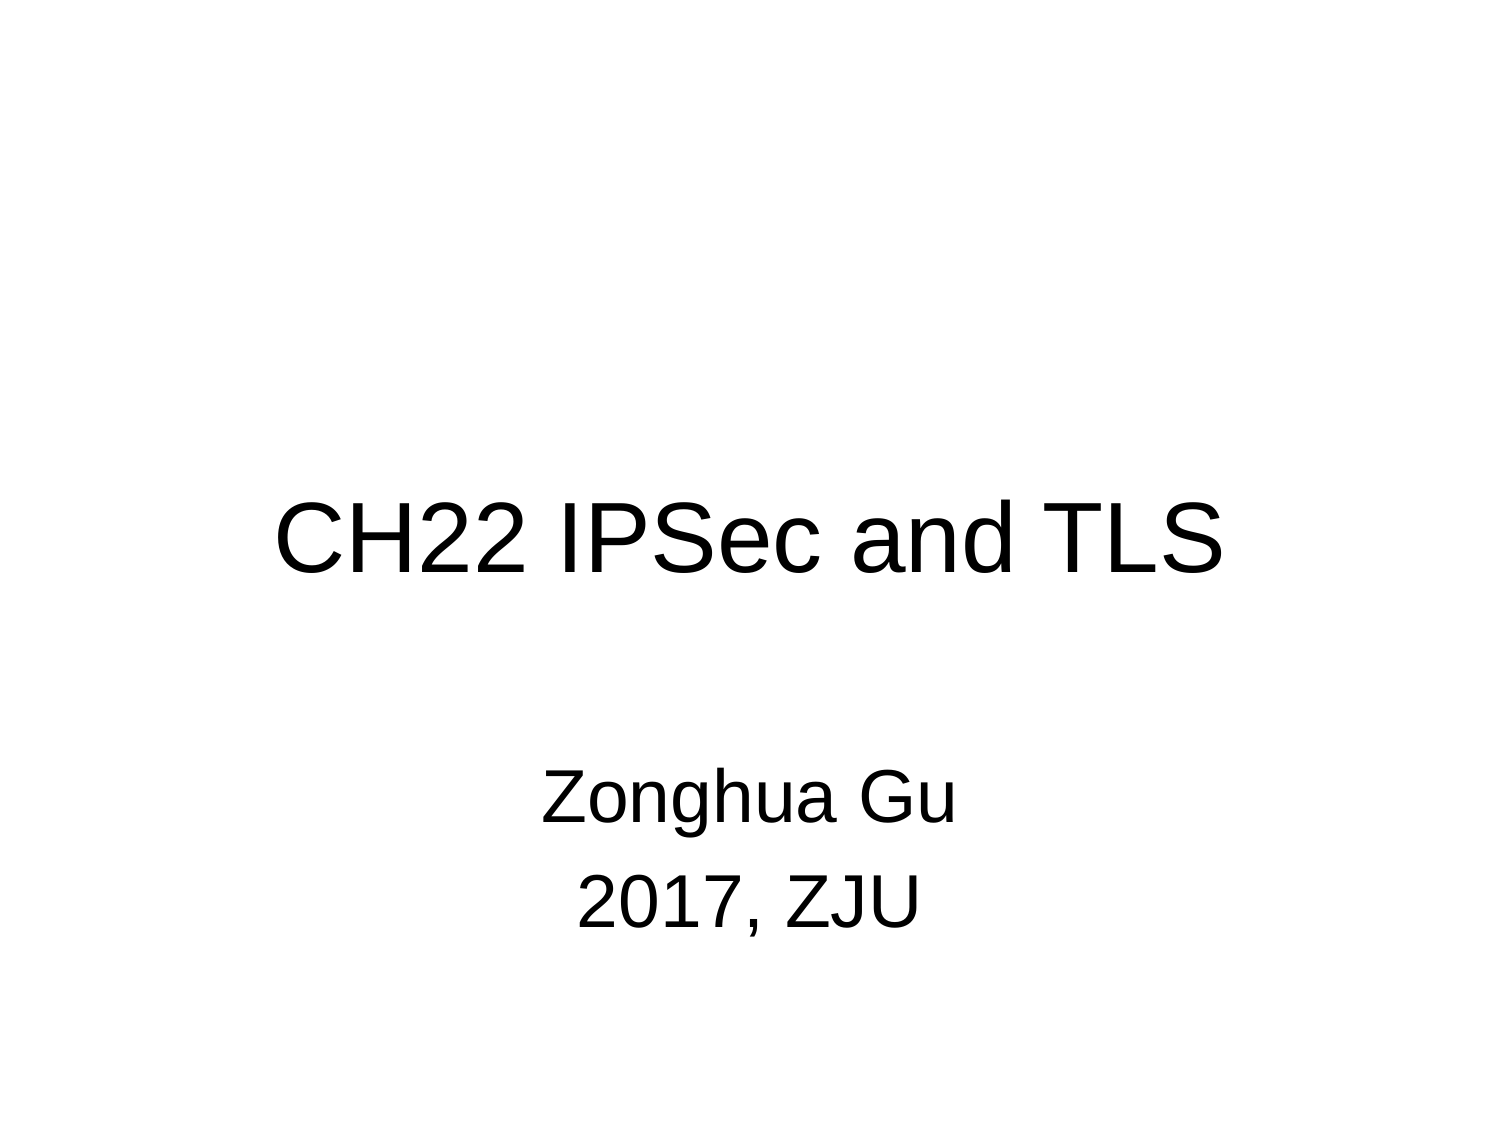

# CH22 IPSec and TLS
Zonghua Gu
2017, ZJU